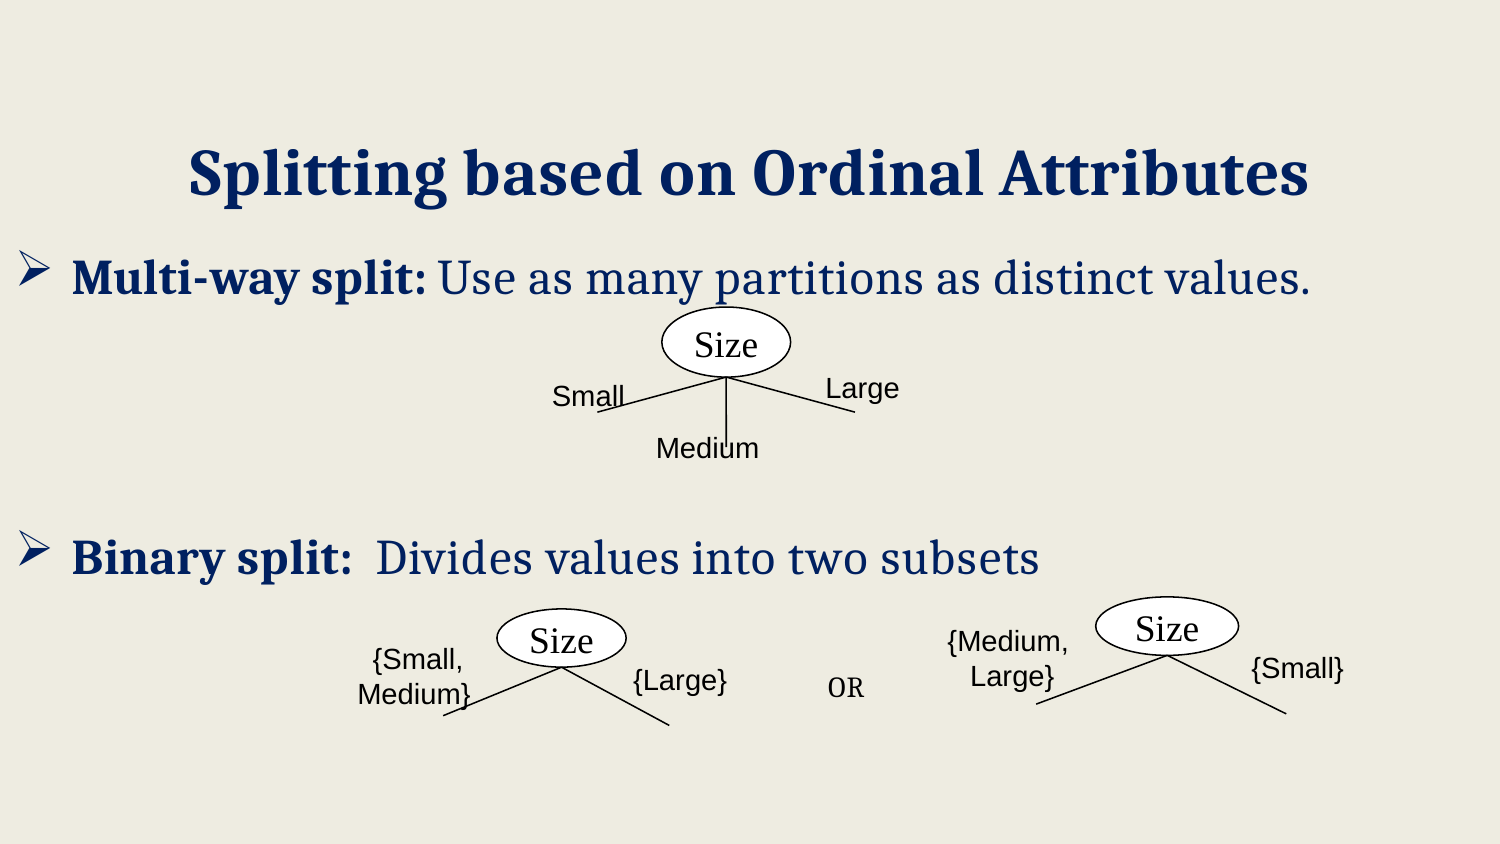

Splitting based on Ordinal Attributes
Multi-way split: Use as many partitions as distinct values.

Binary split:  Divides values into two subsets

Size
Large
Small

Medium
Size
{Medium,
Large}
{Small}

Size
 {Small, Medium}
{Large}

OR